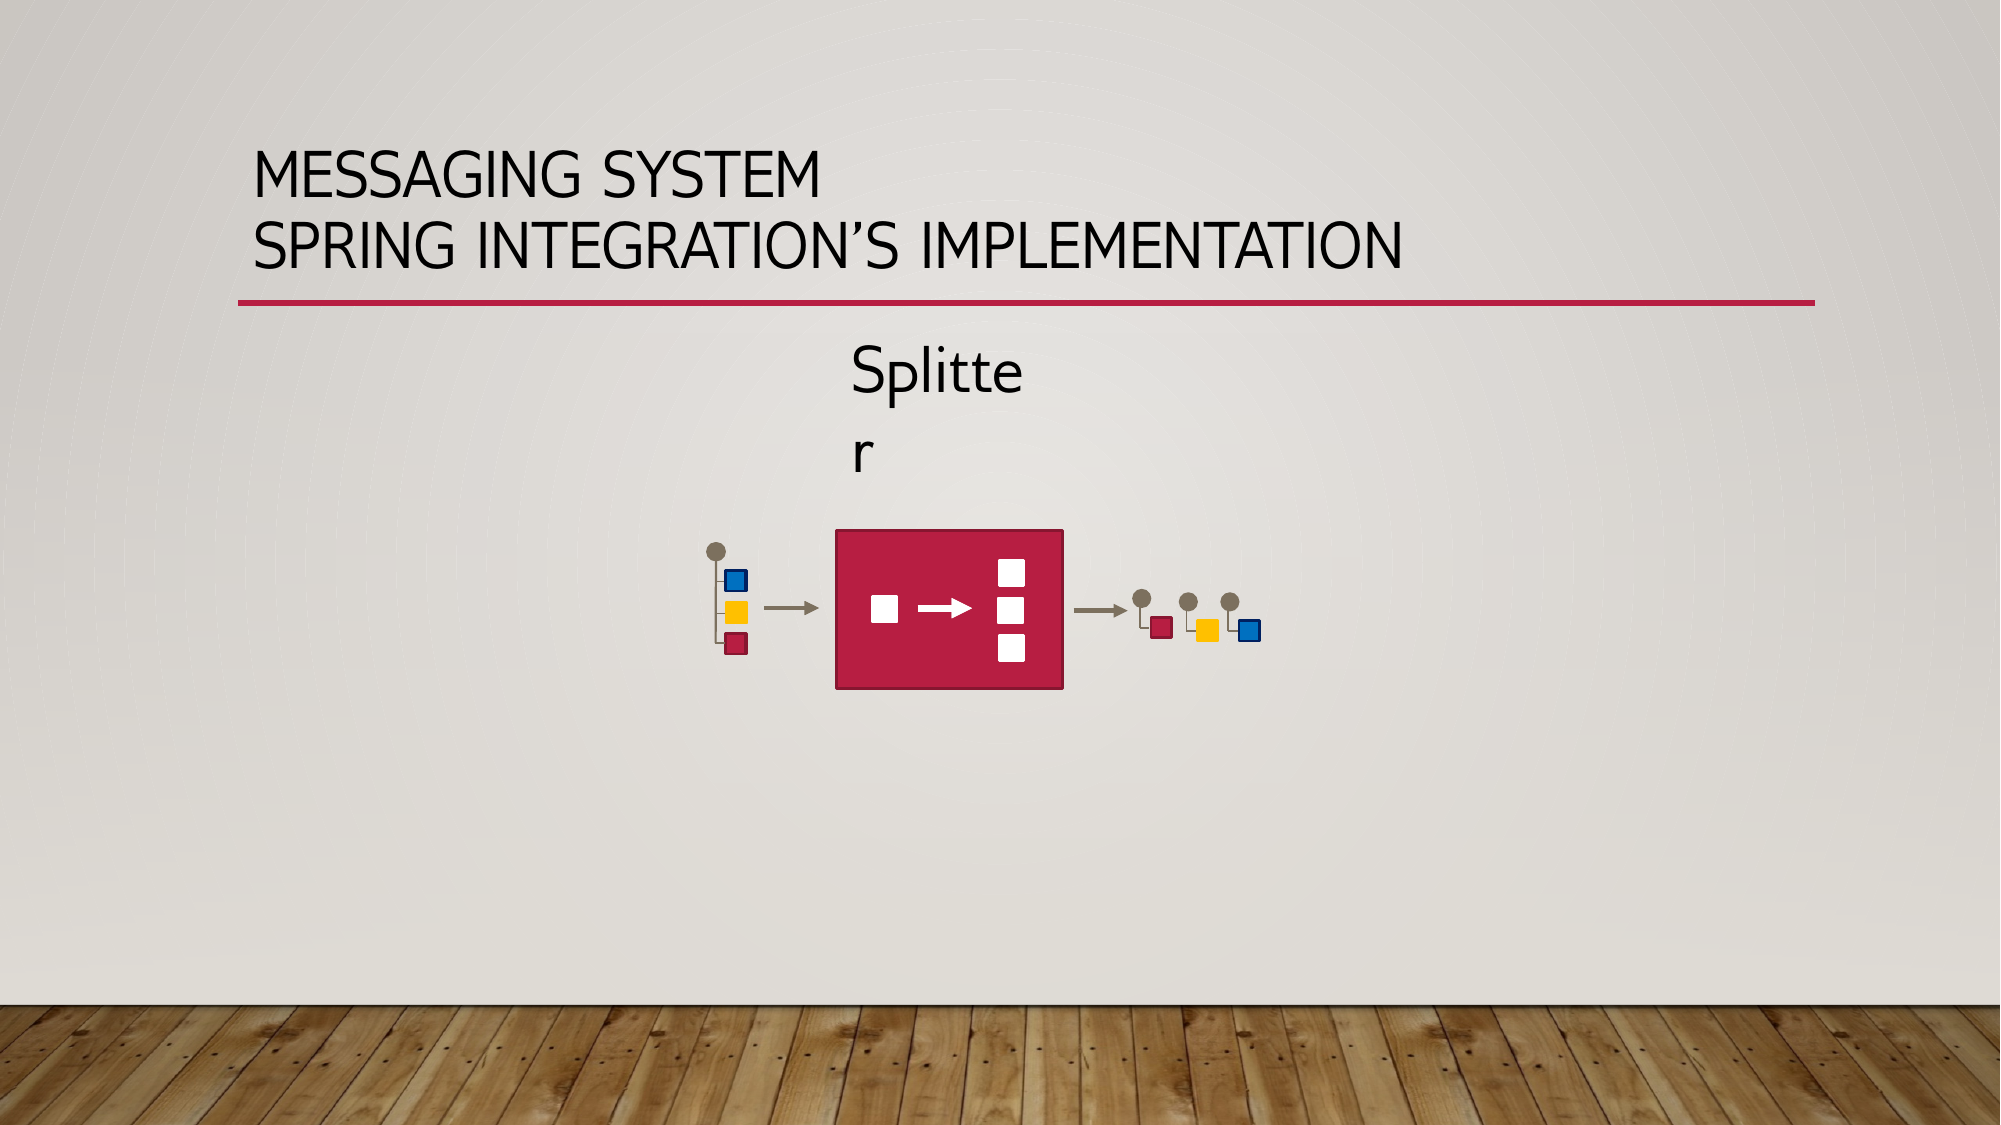

# Messaging System SPRING INTEGRATION’s IMPLEMENTATION
Splitter